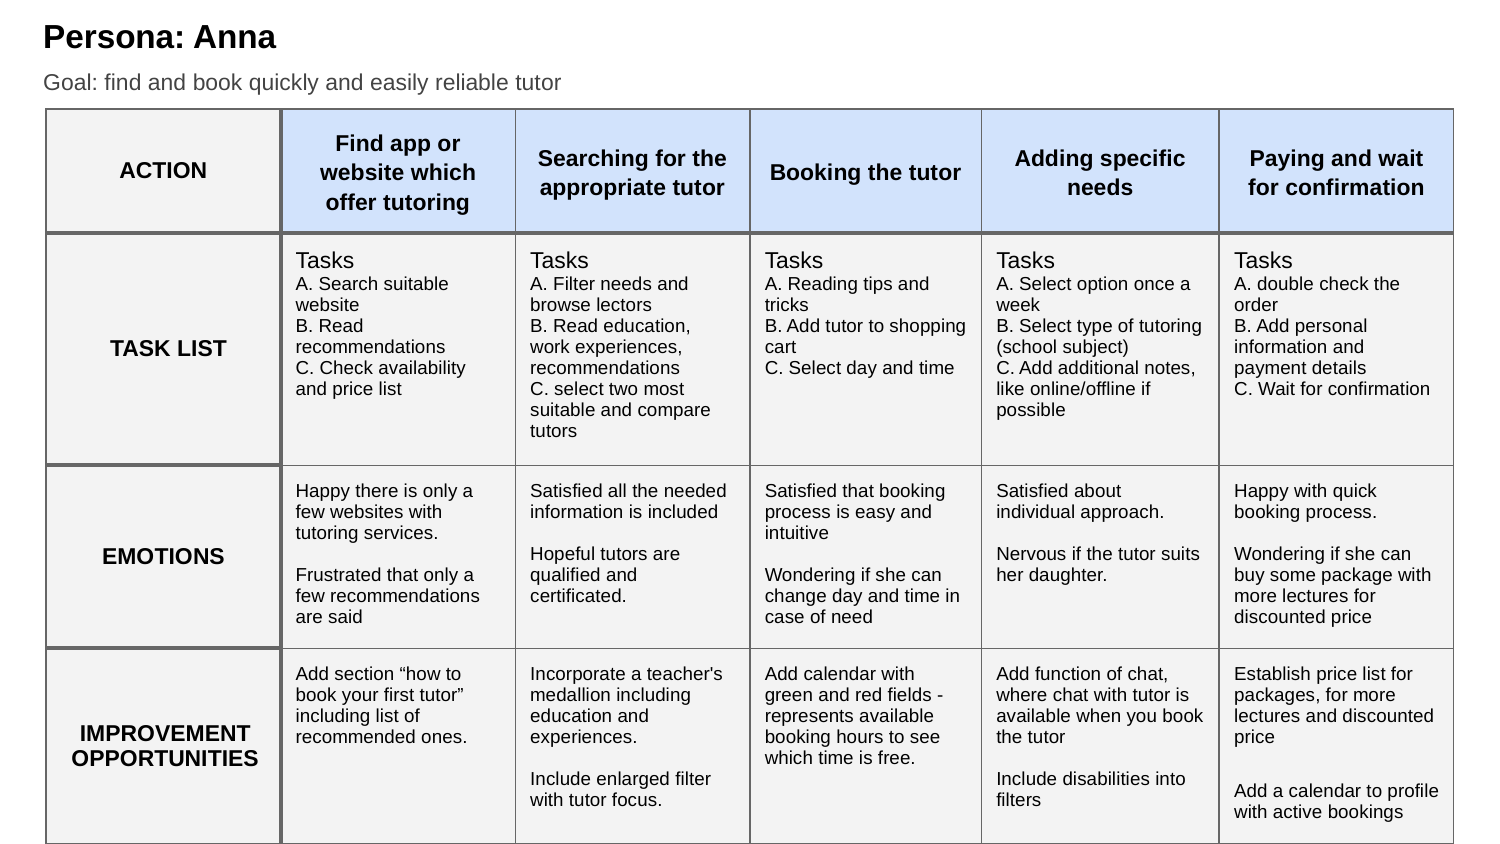

Persona: Anna
Goal: find and book quickly and easily reliable tutor

| ACTION | Find app or website which offer tutoring | Searching for the appropriate tutor | Booking the tutor | Adding specific needs | Paying and wait for confirmation |
| --- | --- | --- | --- | --- | --- |
| TASK LIST | Tasks A. Search suitable website B. Read recommendations C. Check availability and price list | Tasks A. Filter needs and browse lectors B. Read education, work experiences, recommendations C. select two most suitable and compare tutors | Tasks A. Reading tips and tricks B. Add tutor to shopping cart C. Select day and time | Tasks A. Select option once a week B. Select type of tutoring (school subject) C. Add additional notes, like online/offline if possible | Tasks A. double check the order B. Add personal information and payment details C. Wait for confirmation |
| EMOTIONS | Happy there is only a few websites with tutoring services. Frustrated that only a few recommendations are said | Satisfied all the needed information is included Hopeful tutors are qualified and certificated. | Satisfied that booking process is easy and intuitive Wondering if she can change day and time in case of need | Satisfied about individual approach. Nervous if the tutor suits her daughter. | Happy with quick booking process. Wondering if she can buy some package with more lectures for discounted price |
| IMPROVEMENT OPPORTUNITIES | Add section “how to book your first tutor” including list of recommended ones. | Incorporate a teacher's medallion including education and experiences. Include enlarged filter with tutor focus. | Add calendar with green and red fields - represents available booking hours to see which time is free. | Add function of chat, where chat with tutor is available when you book the tutor Include disabilities into filters | Establish price list for packages, for more lectures and discounted price Add a calendar to profile with active bookings |